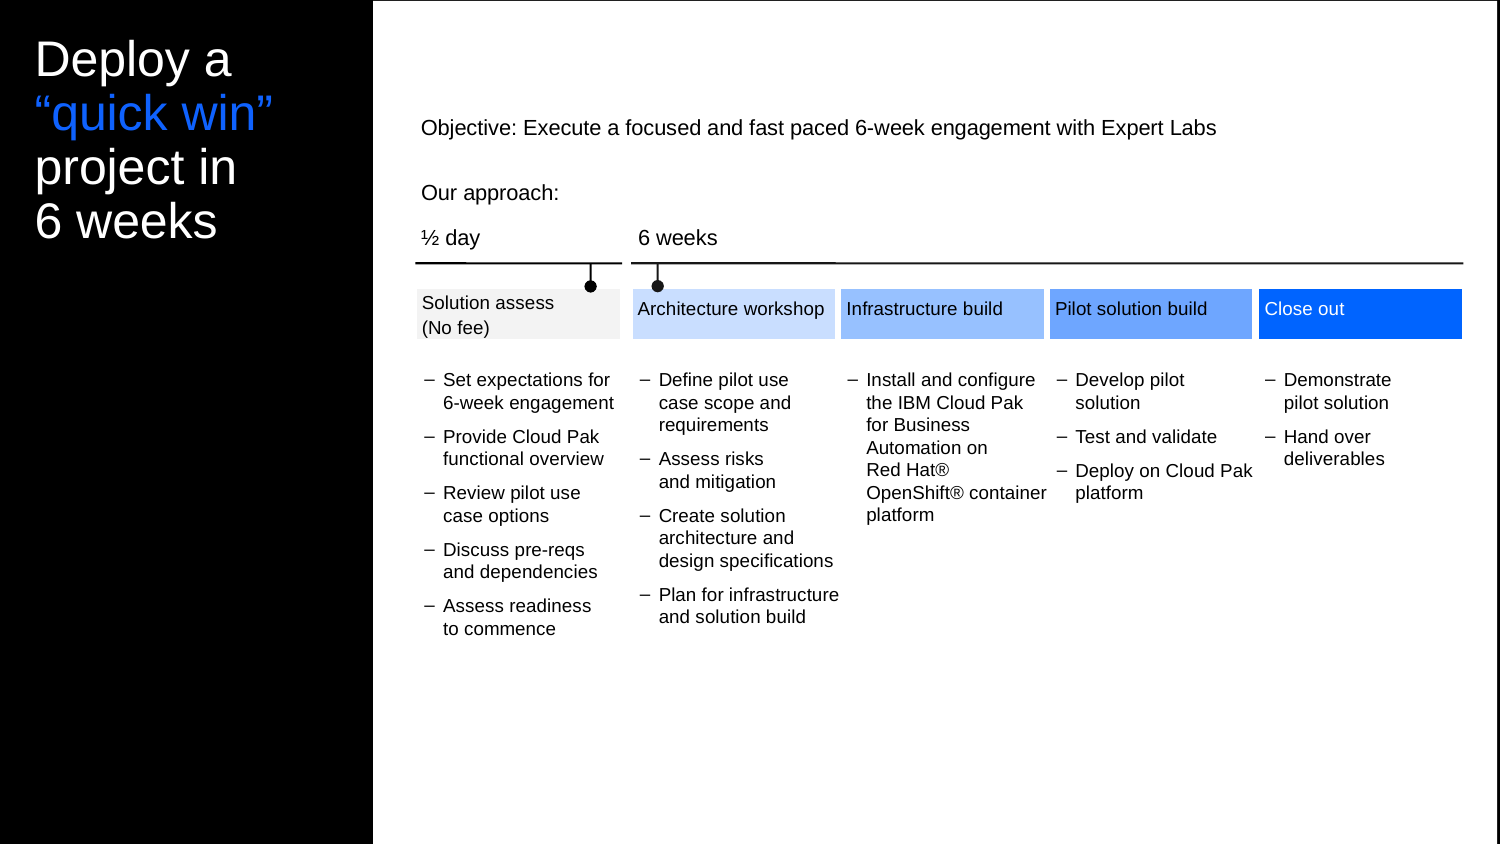

Greg:  as of 1/10/22 at 10:22am PT, connected with Sandeep.  He will update slides 51-52 ASAP.
# Deploy a “quick win” project in 6 weeks
Objective: Execute a focused and fast paced 6-week engagement with Expert Labs
Our approach:
½ day
6 weeks

Solution assess
(No fee)

Architecture workshop
Infrastructure build
Pilot solution build
Close out

Set expectations for
6-week engagement
Provide Cloud Pak functional overview
Review pilot use
case options
Discuss pre-reqs
and dependencies
Assess readiness
to commence
Define pilot use
case scope and requirements
Assess risks
and mitigation
Create solution architecture and
design specifications
Plan for infrastructure and solution build
Install and configure
the IBM Cloud Pak
for Business Automation on
Red Hat® OpenShift® container platform
Develop pilot solution
Test and validate
Deploy on Cloud Pak platform

Demonstrate
pilot solution
Hand over deliverables